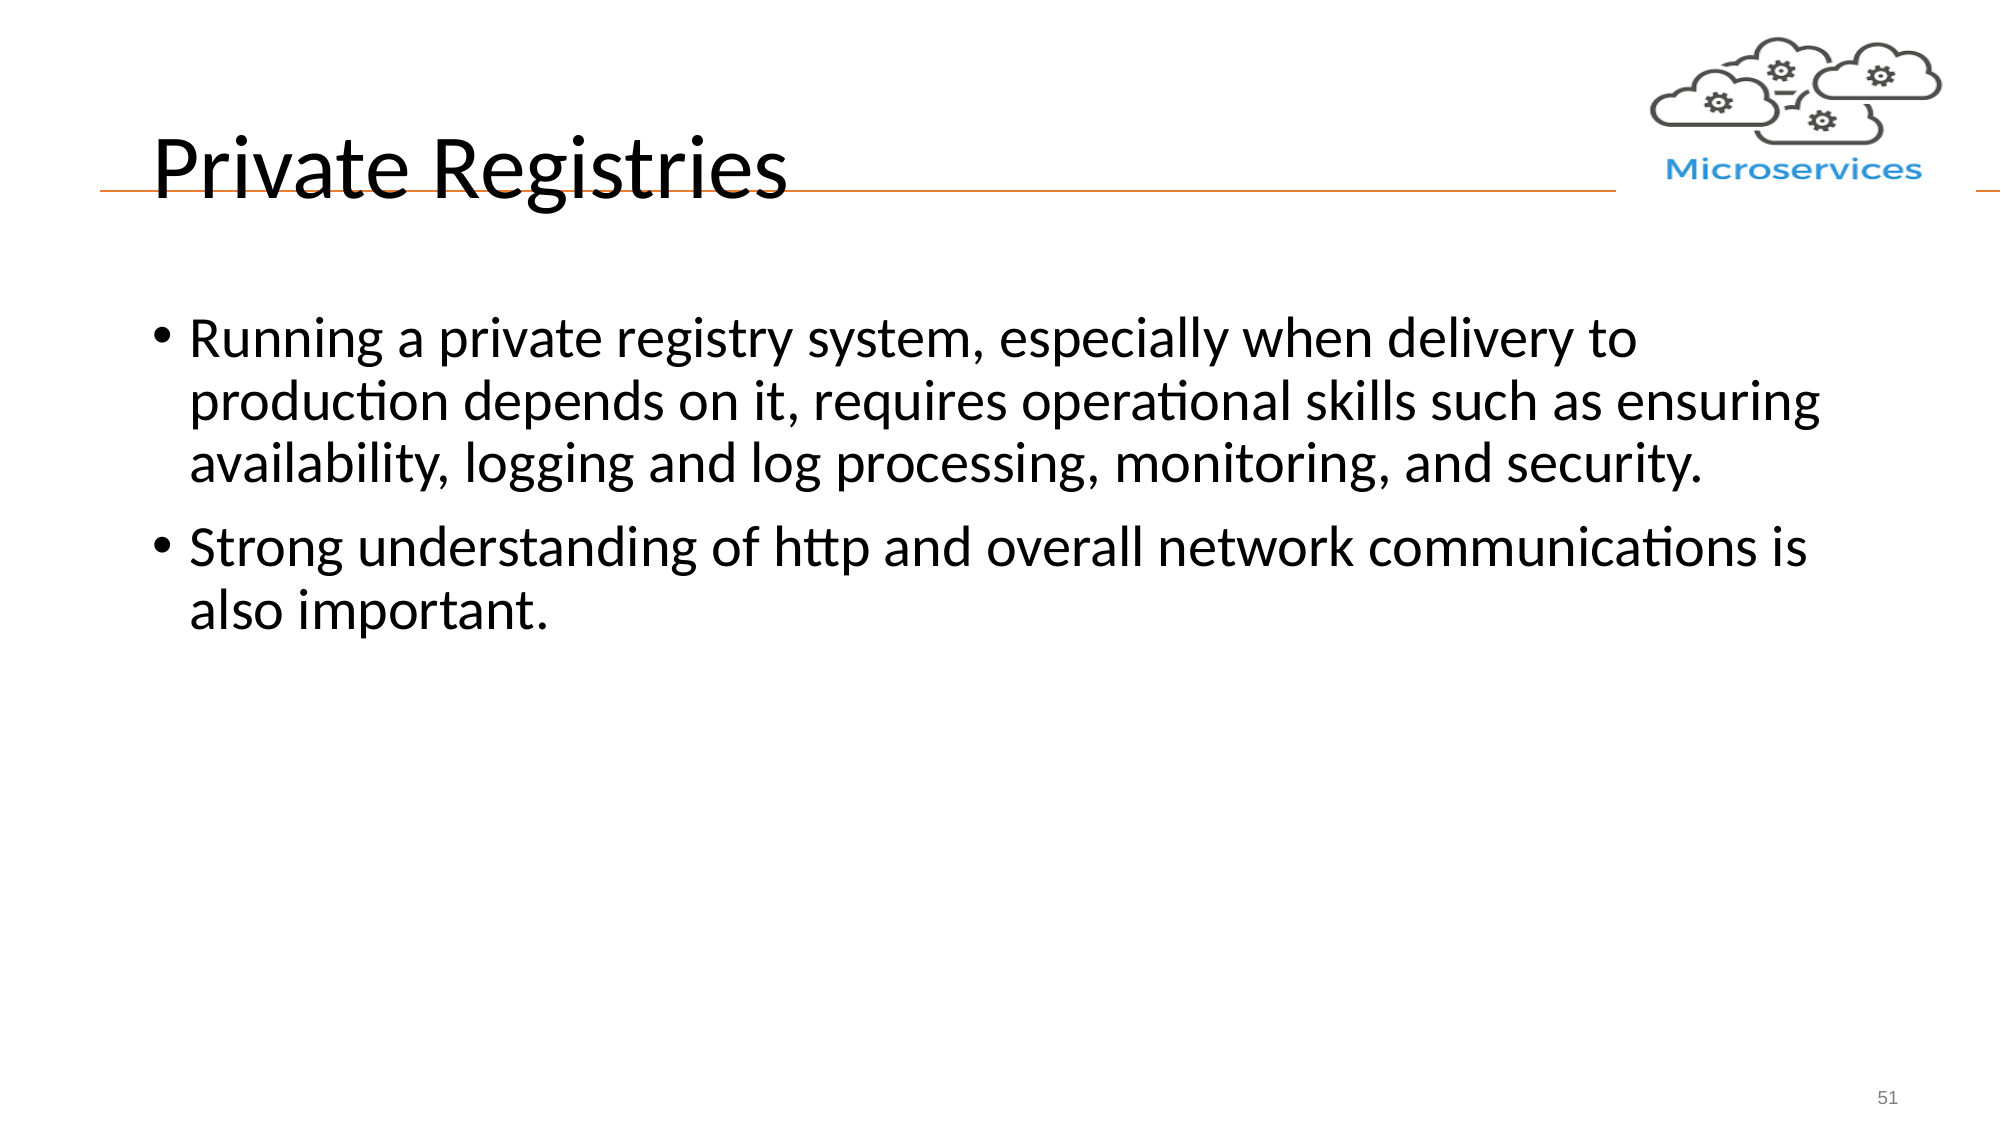

# Private Registries
Running a private registry system, especially when delivery to production depends on it, requires operational skills such as ensuring availability, logging and log processing, monitoring, and security.
Strong understanding of http and overall network communications is also important.